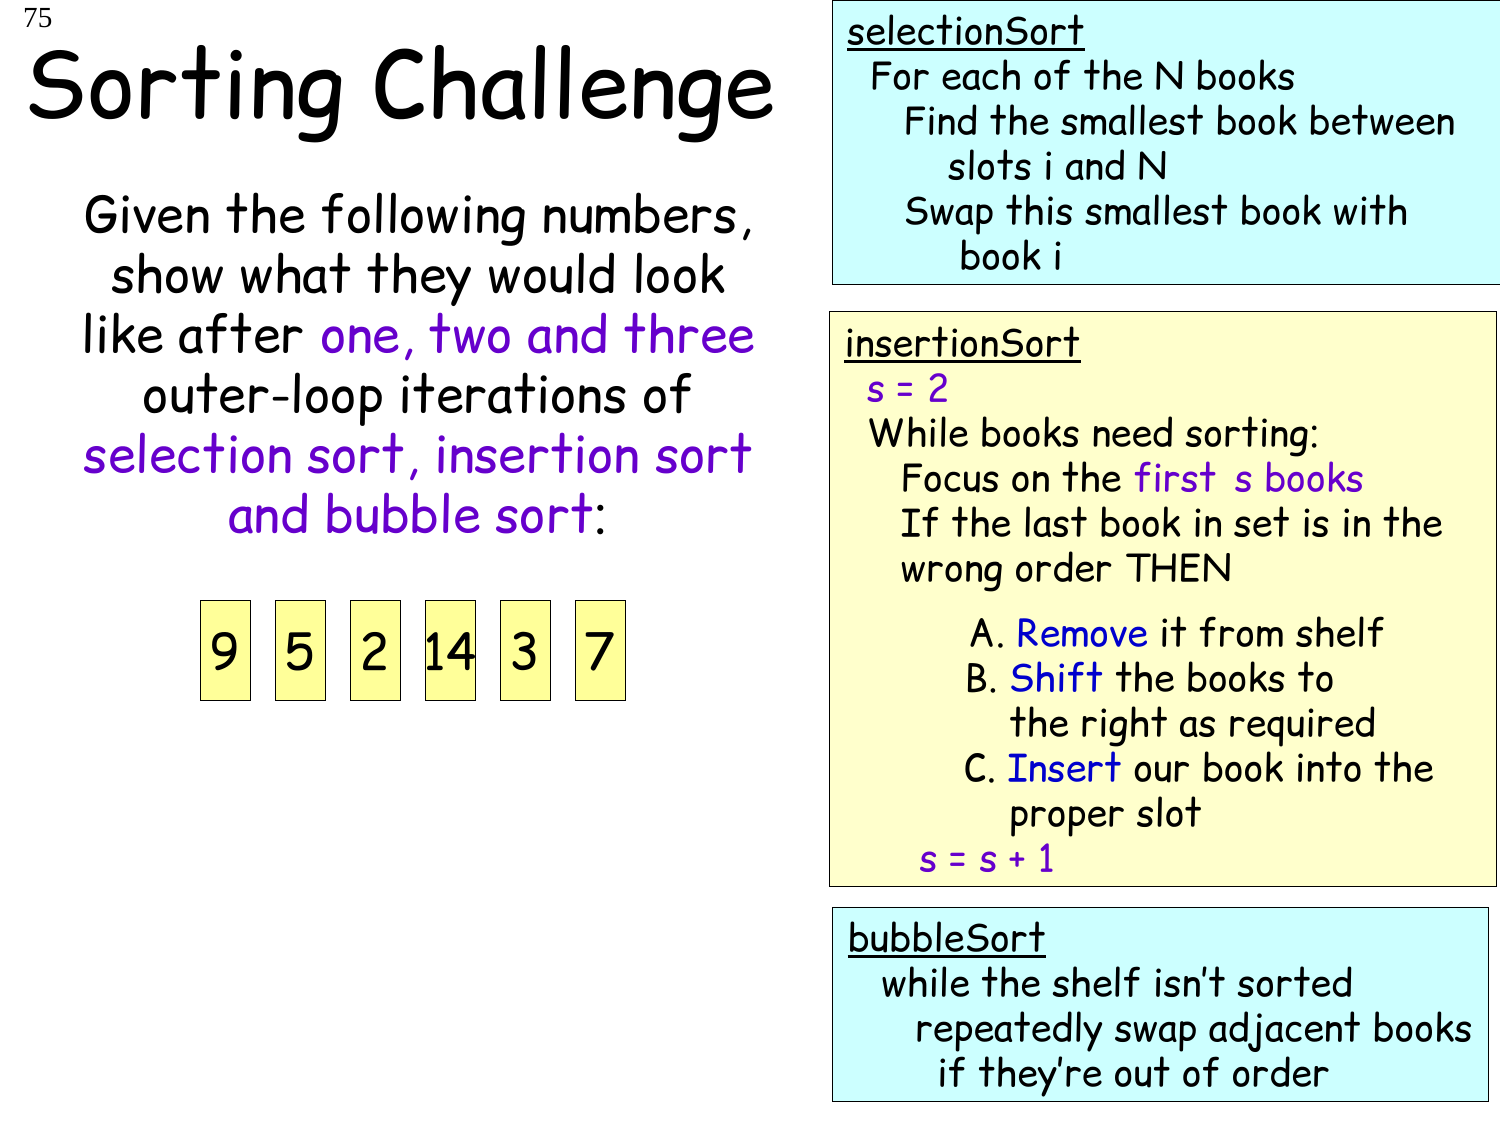

selectionSort
  For each of the N books
     Find the smallest book between
         slots i and N
     Swap this smallest book with
          book i
# Sorting Challenge
75
Given the following numbers, show what they would look like after one, two and three outer-loop iterations of selection sort, insertion sort and bubble sort:
insertionSort
  s = 2
  While books need sorting:
     Focus on the first  s books
     If the last book in set is in the
     wrong order THEN

           A. Remove it from shelf
    B. Shift the books to
        the right as required
    C. Insert our book into the
        proper slot
s = s + 1
9
5
2
14
3
7
bubbleSort
   while the shelf isn’t sorted
      repeatedly swap adjacent books
        if they’re out of order